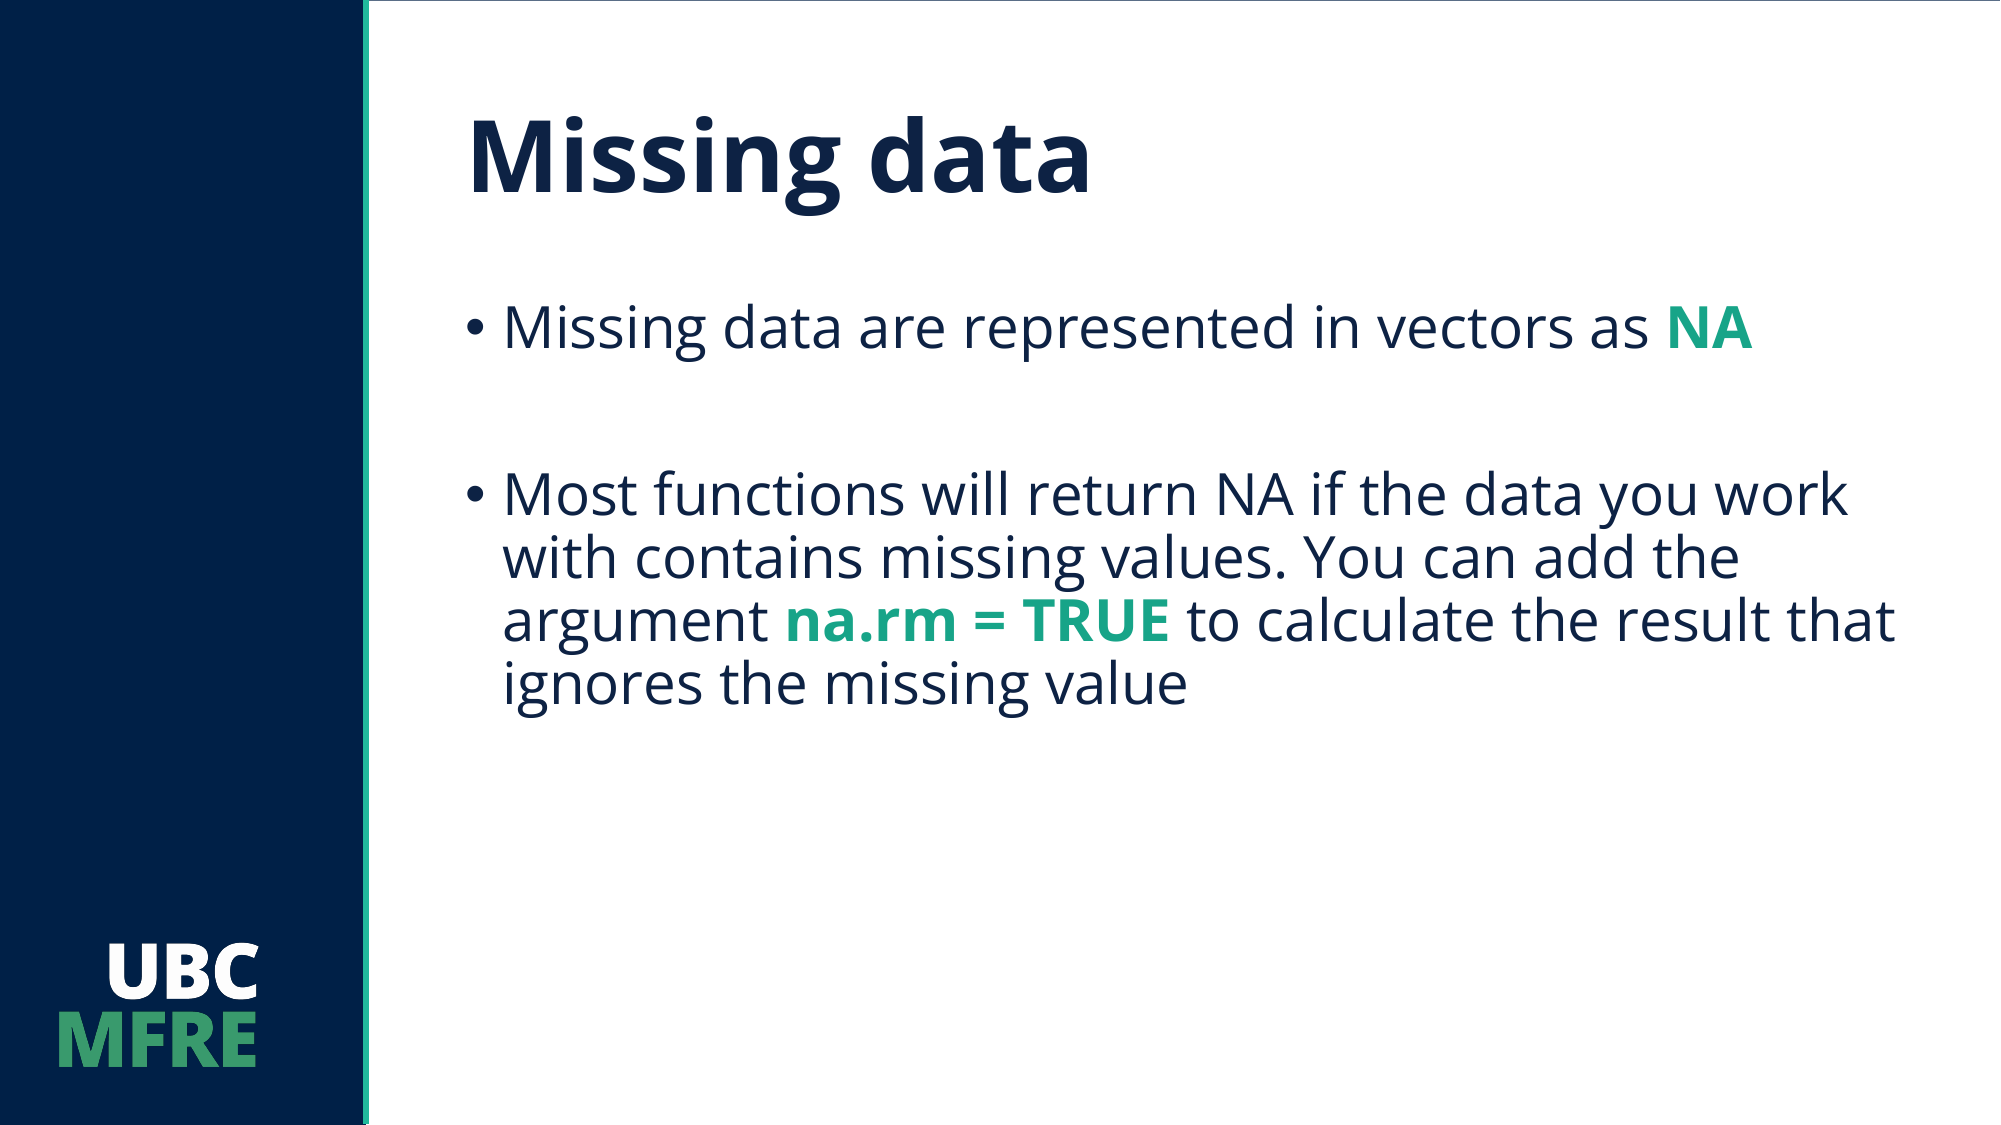

# Missing data
Missing data are represented in vectors as NA

Most functions will return NA if the data you work with contains missing values. You can add the argument na.rm = TRUE to calculate the result that ignores the missing value